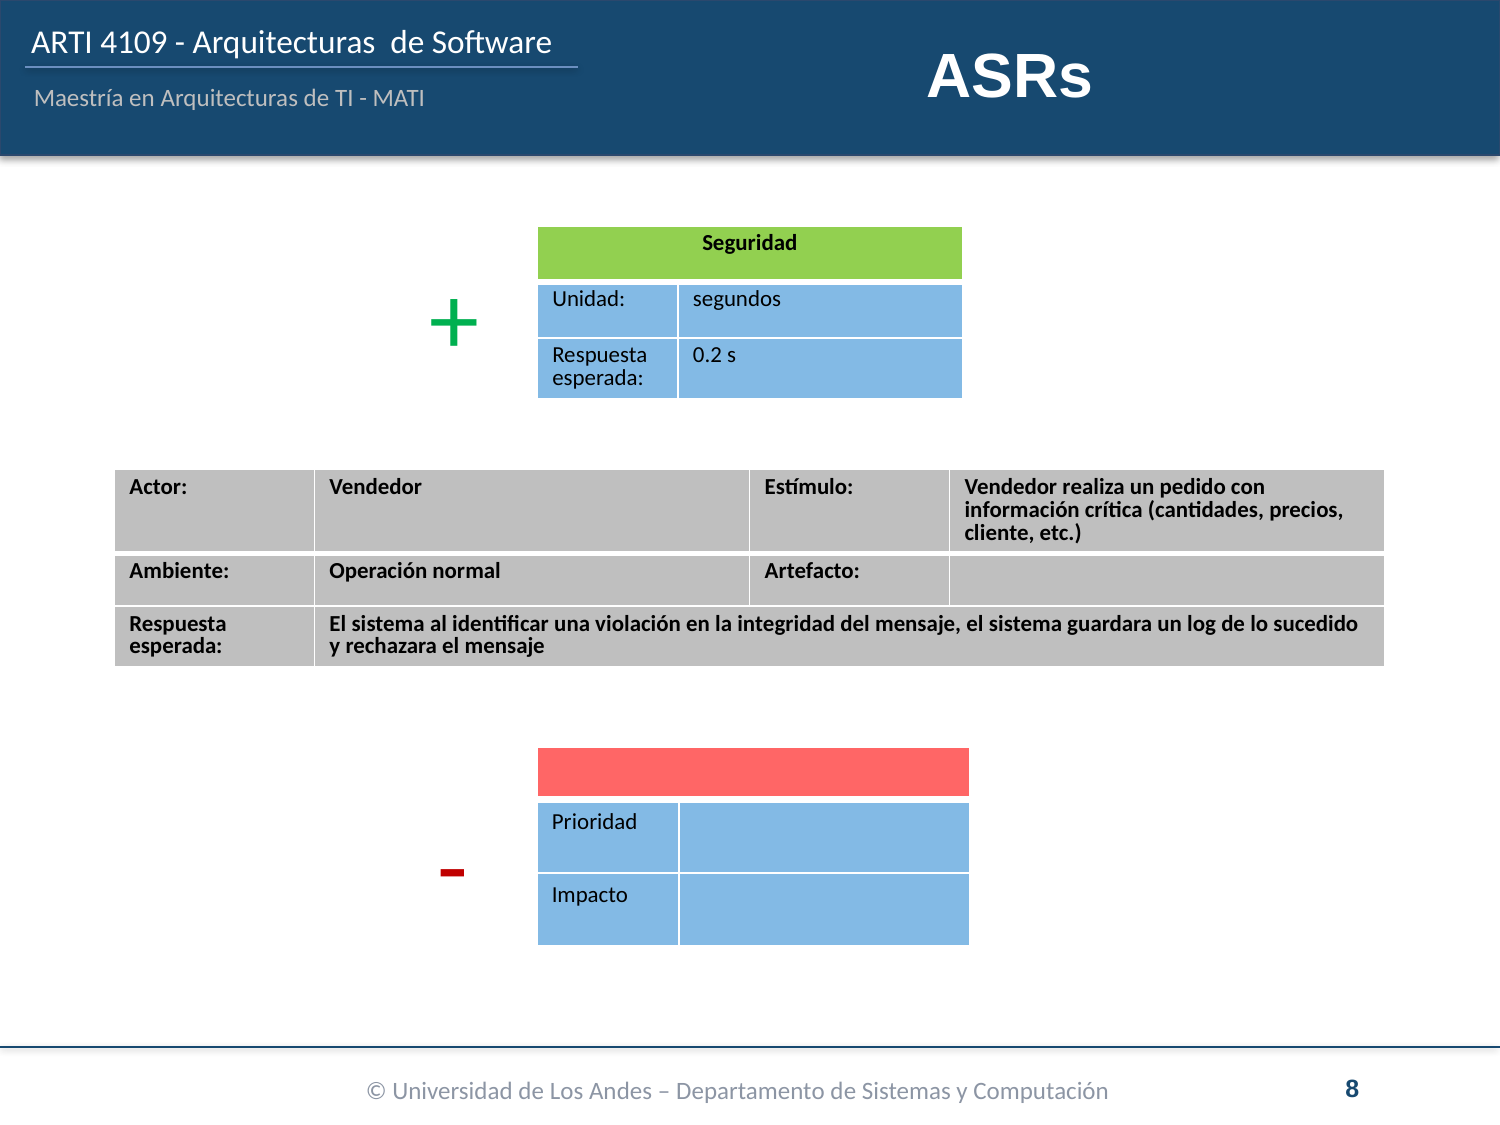

# ASRs
| Seguridad |  |
| --- | --- |
| Unidad: | segundos |
| Respuesta esperada: | 0.2 s |
+
| Actor: | Vendedor | Estímulo: | Vendedor realiza un pedido con información crítica (cantidades, precios, cliente, etc.) |
| --- | --- | --- | --- |
| Ambiente: | Operación normal | Artefacto: |  |
| Respuesta esperada: | El sistema al identificar una violación en la integridad del mensaje, el sistema guardara un log de lo sucedido y rechazara el mensaje |  |  |
|  |  |
| --- | --- |
| Prioridad |  |
| Impacto |  |
-
8
© Universidad de Los Andes – Departamento de Sistemas y Computación